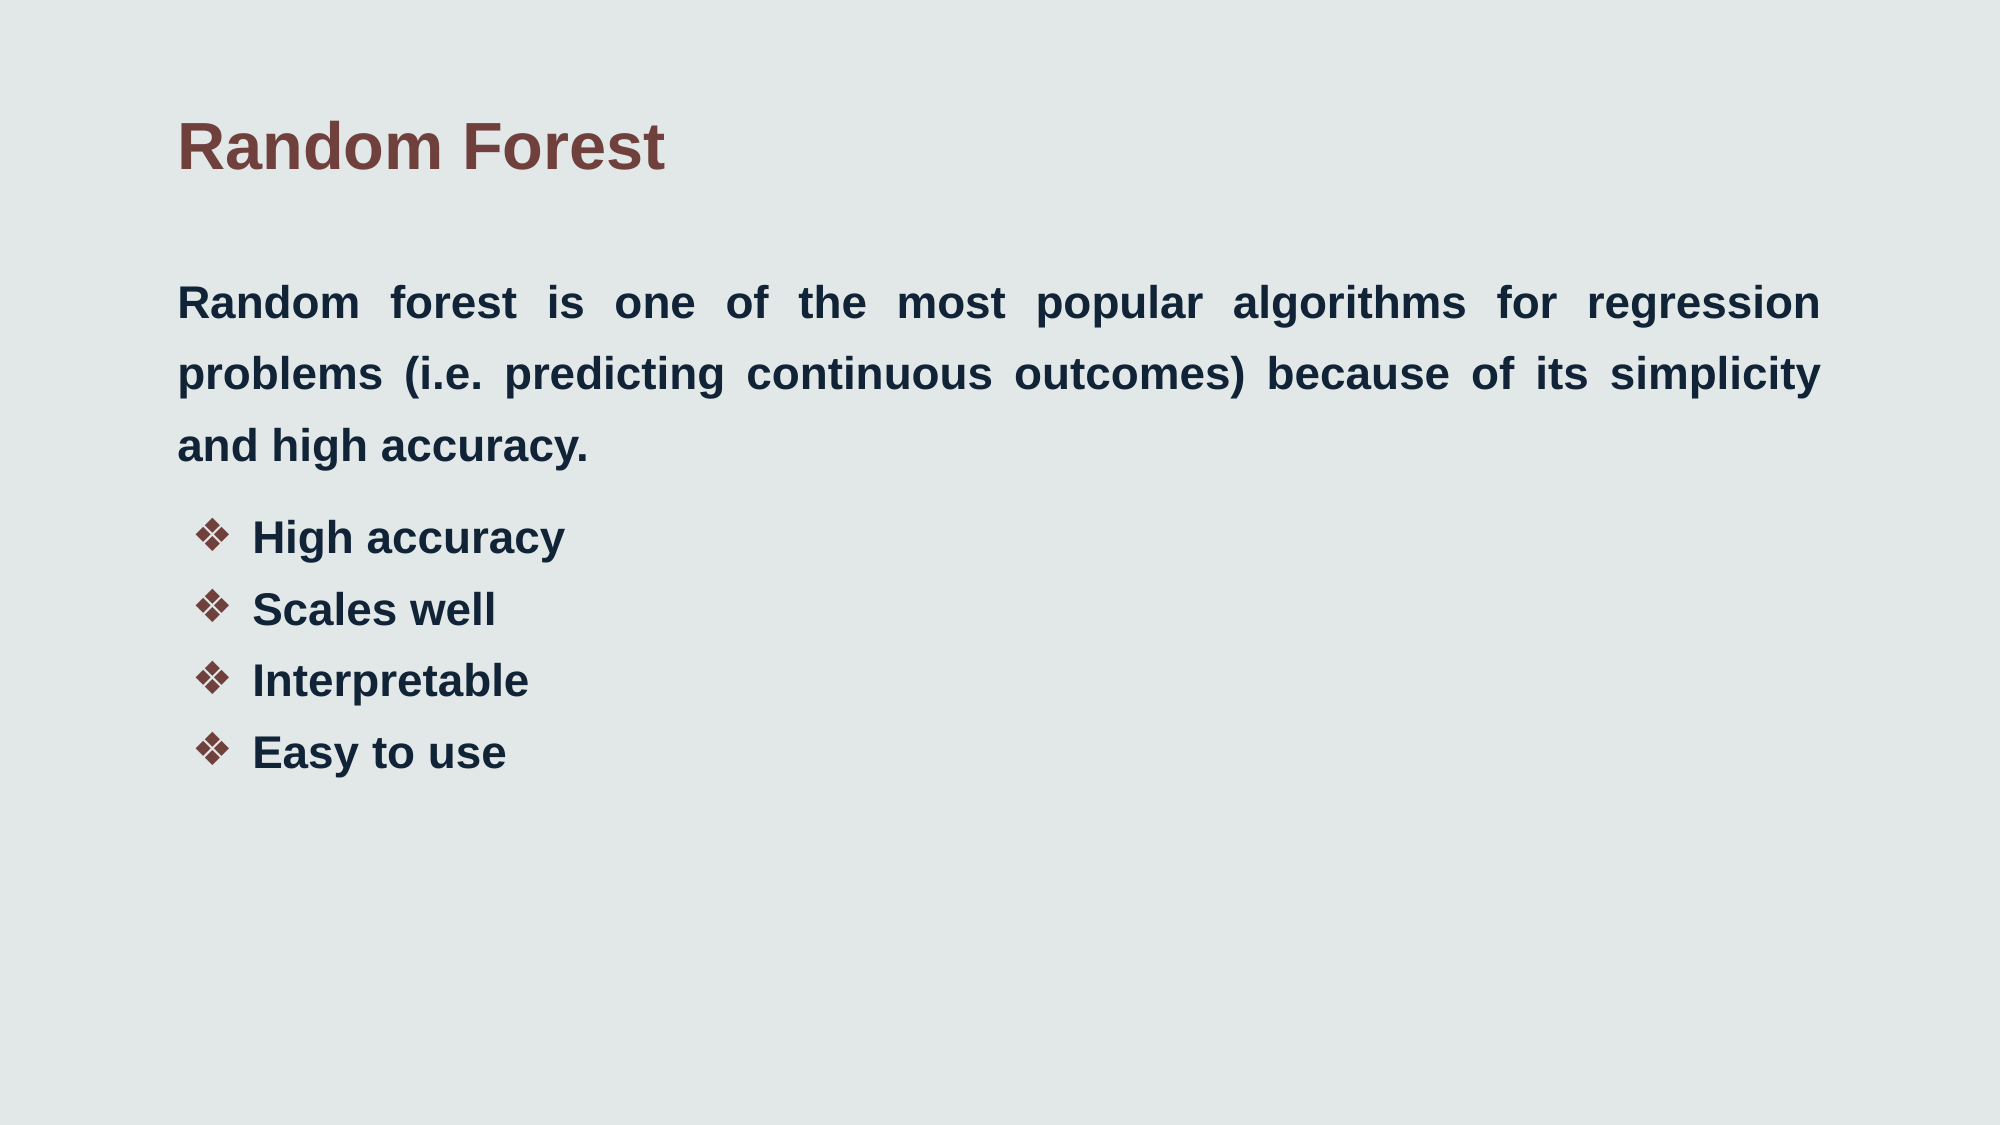

# Random Forest
Random forest is one of the most popular algorithms for regression problems (i.e. predicting continuous outcomes) because of its simplicity and high accuracy.
High accuracy
Scales well
Interpretable
Easy to use